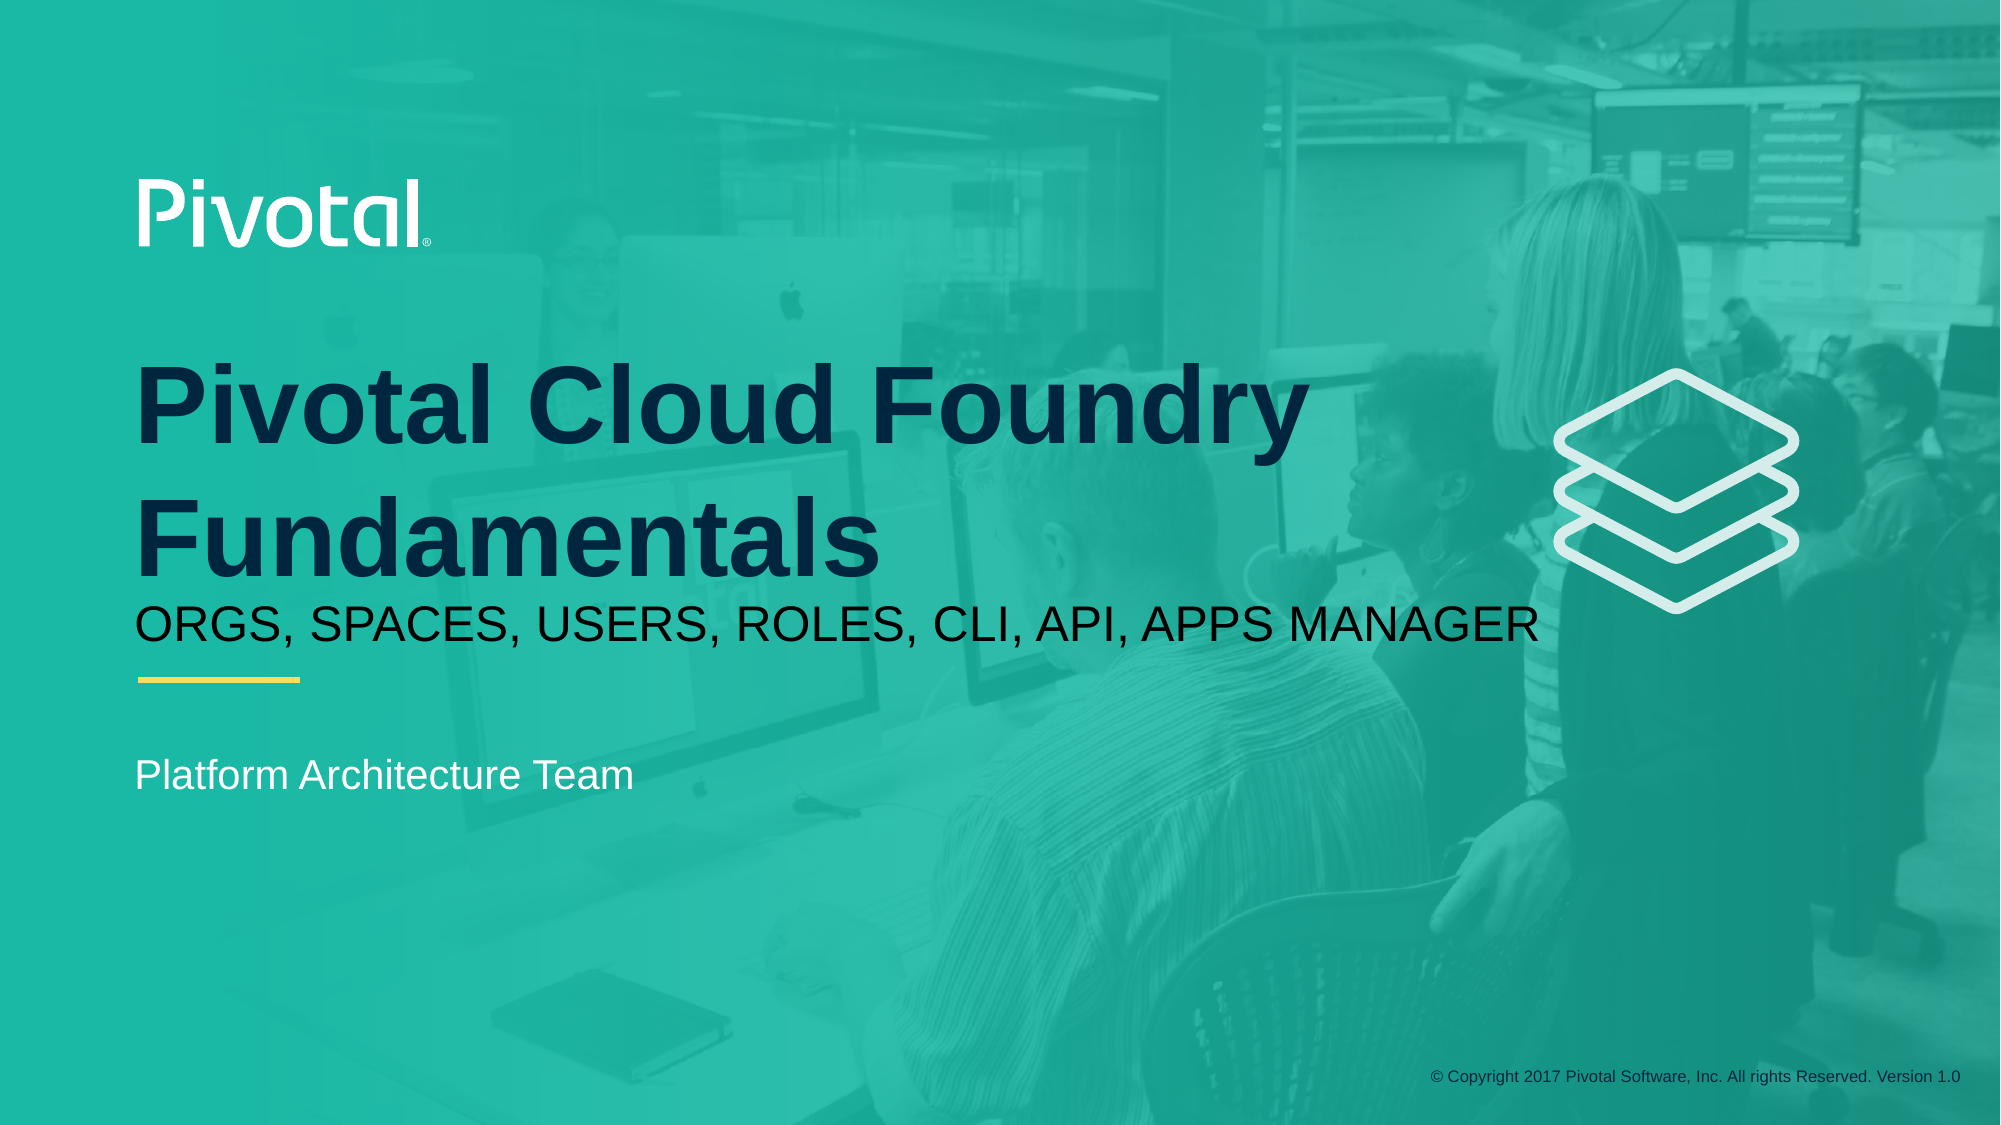

# Pivotal Cloud Foundry Fundamentals
ORGS, SPACES, USERS, ROLES, CLI, API, APPS MANAGER

Platform Architecture Team